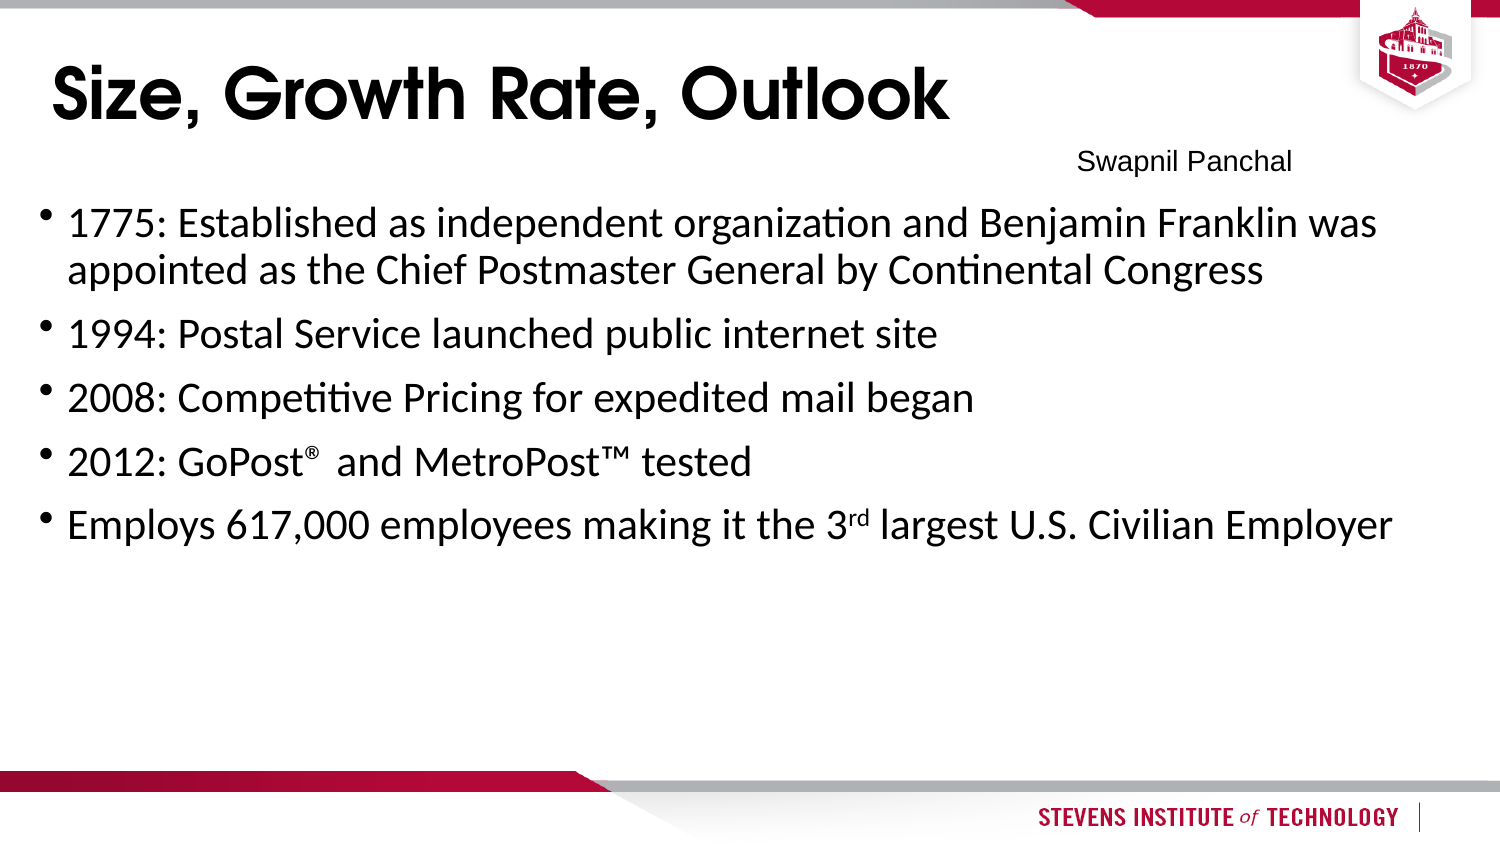

# Size, Growth Rate, Outlook
Swapnil Panchal

1775: Established as independent organization and Benjamin Franklin was appointed as the Chief Postmaster General by Continental Congress
1994: Postal Service launched public internet site
2008: Competitive Pricing for expedited mail began
2012: GoPost® and MetroPost™ tested
Employs 617,000 employees making it the 3rd largest U.S. Civilian Employer